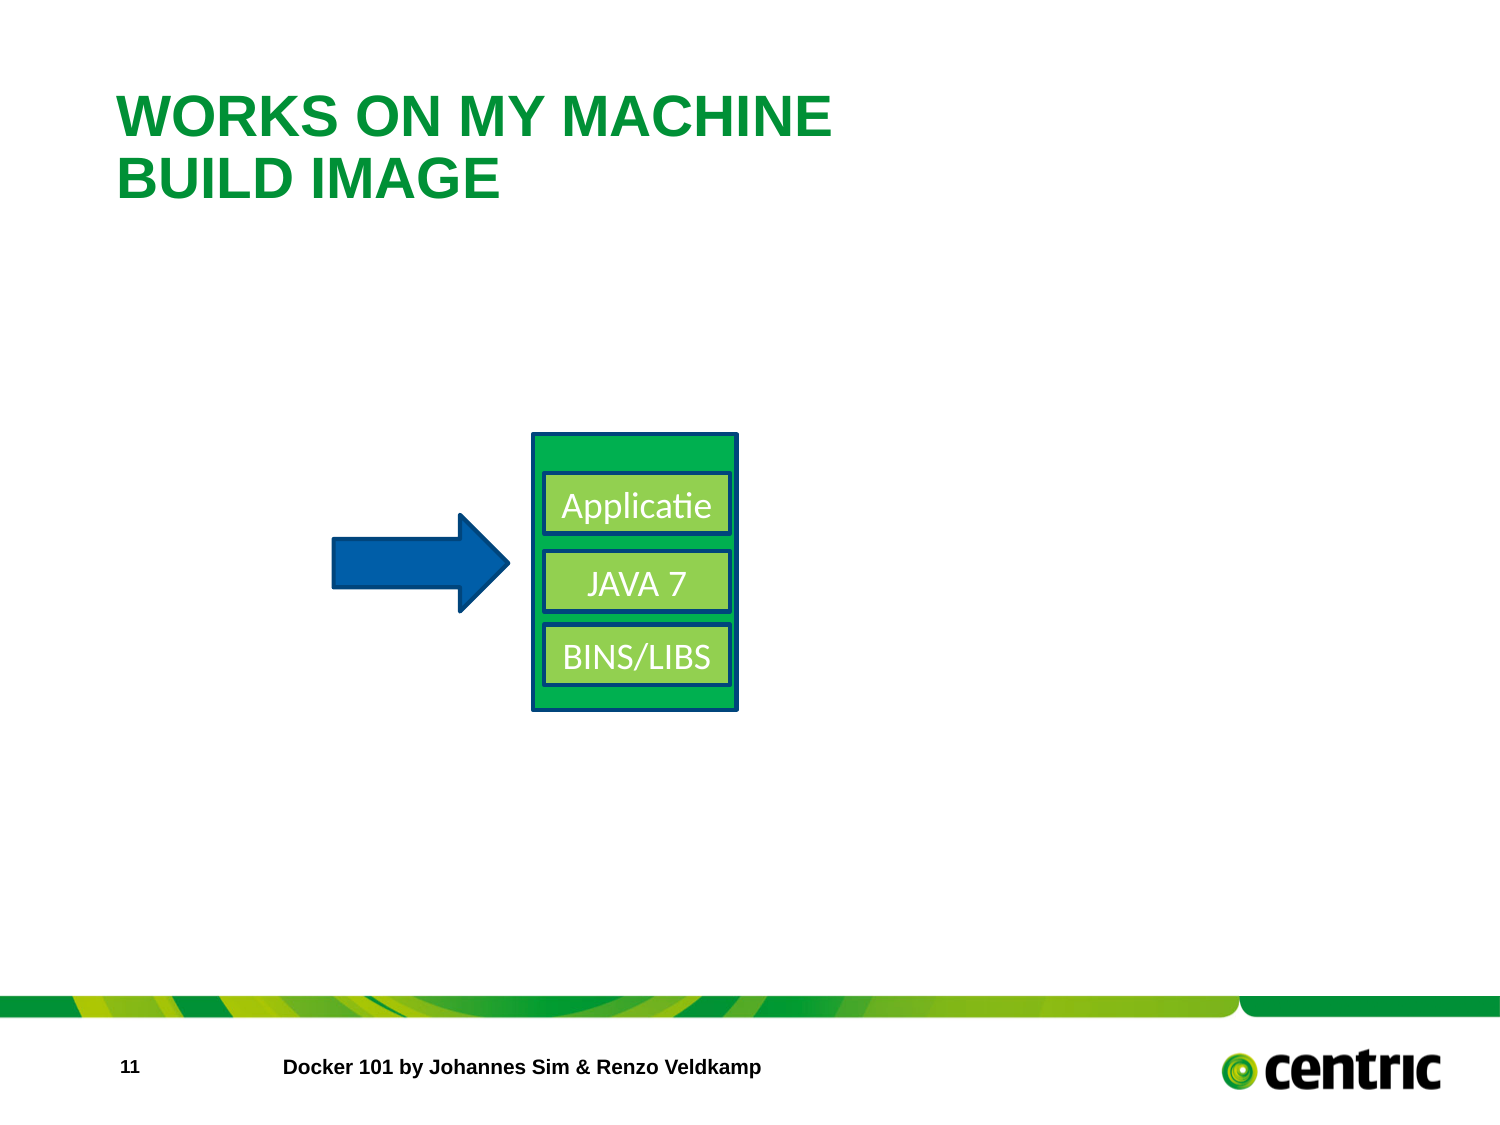

# WORKS on MY MACHINE BUILD IMAGE

Applicatie

JAVA 7
BINS/LIBS
11ATION
Docker 101 by Johannes Sim & Renzo Veldkamp017